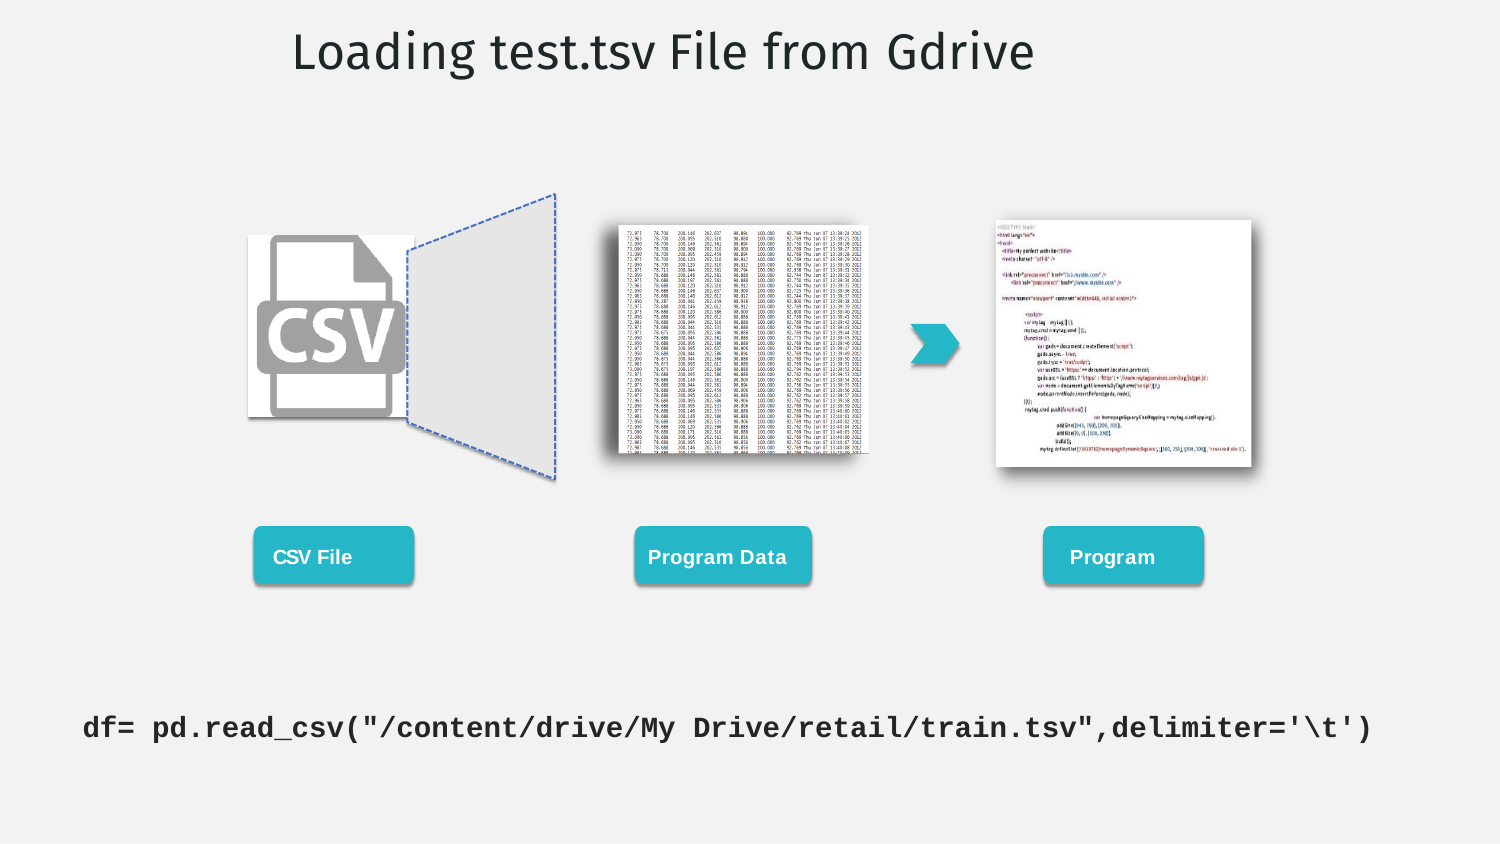

# Loading test.tsv File from Gdrive

CSV File
Program Data
Program

df= pd.read_csv("/content/drive/My Drive/retail/train.tsv",delimiter='\t')